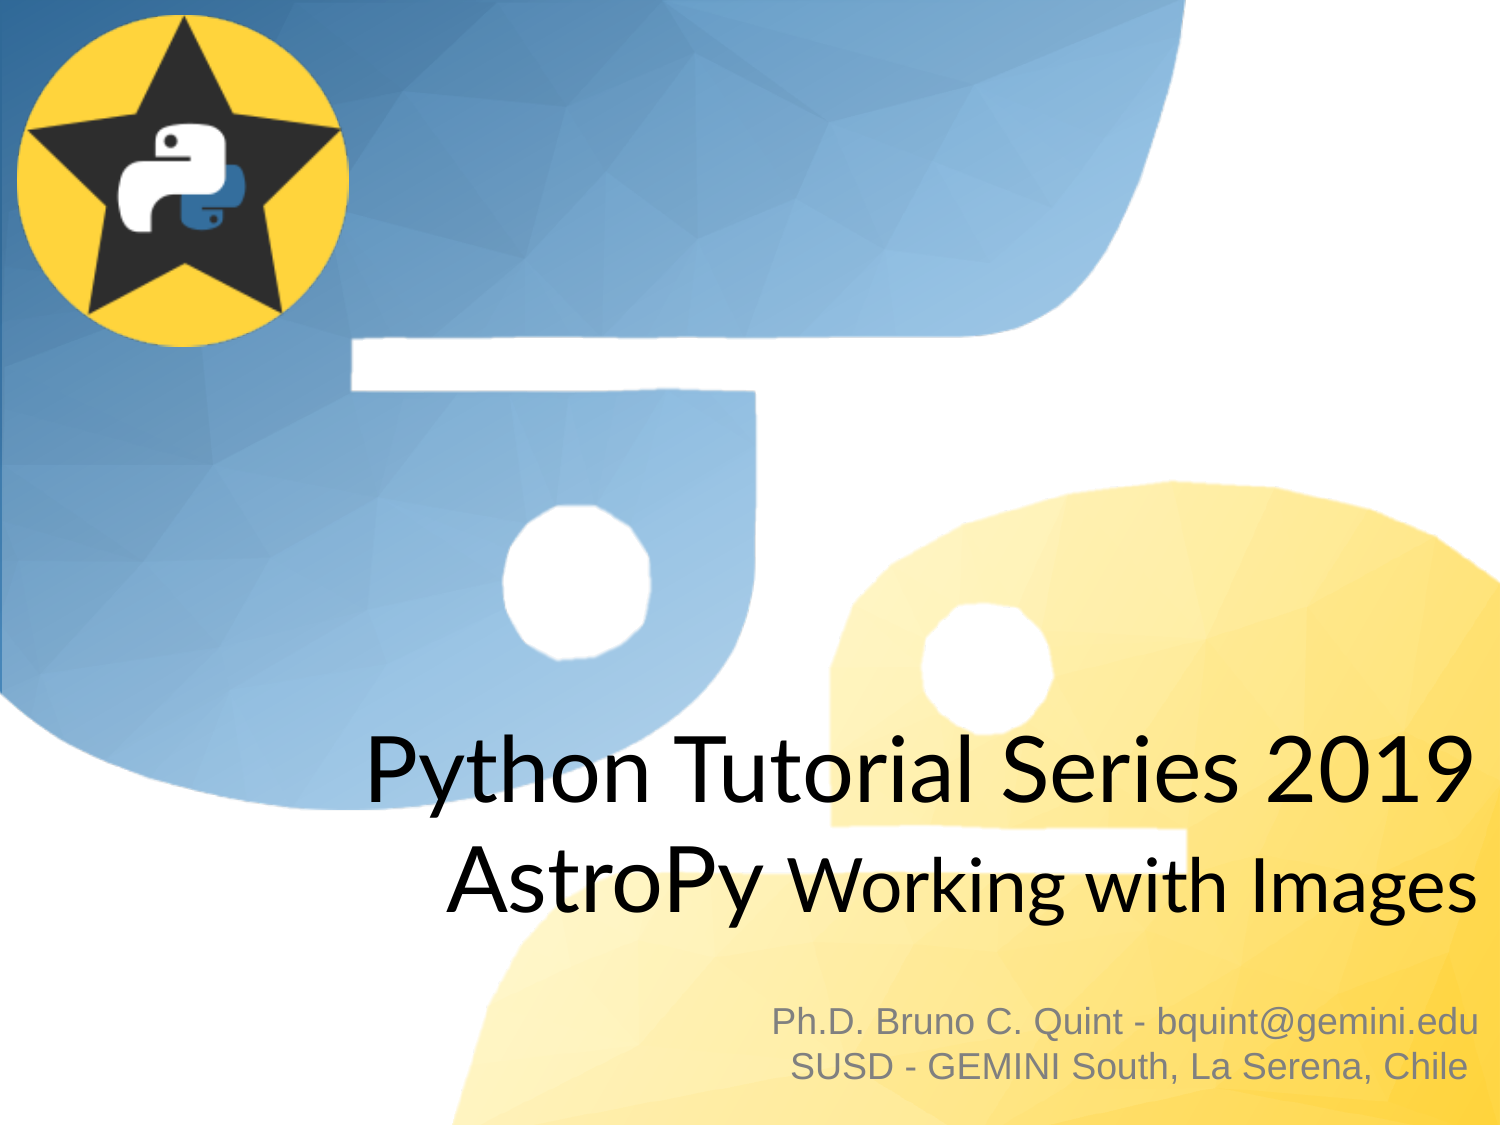

# Python Tutorial Series 2019 AstroPy Working with Images
Ph.D. Bruno C. Quint - bquint@gemini.edu
SUSD - GEMINI South, La Serena, Chile